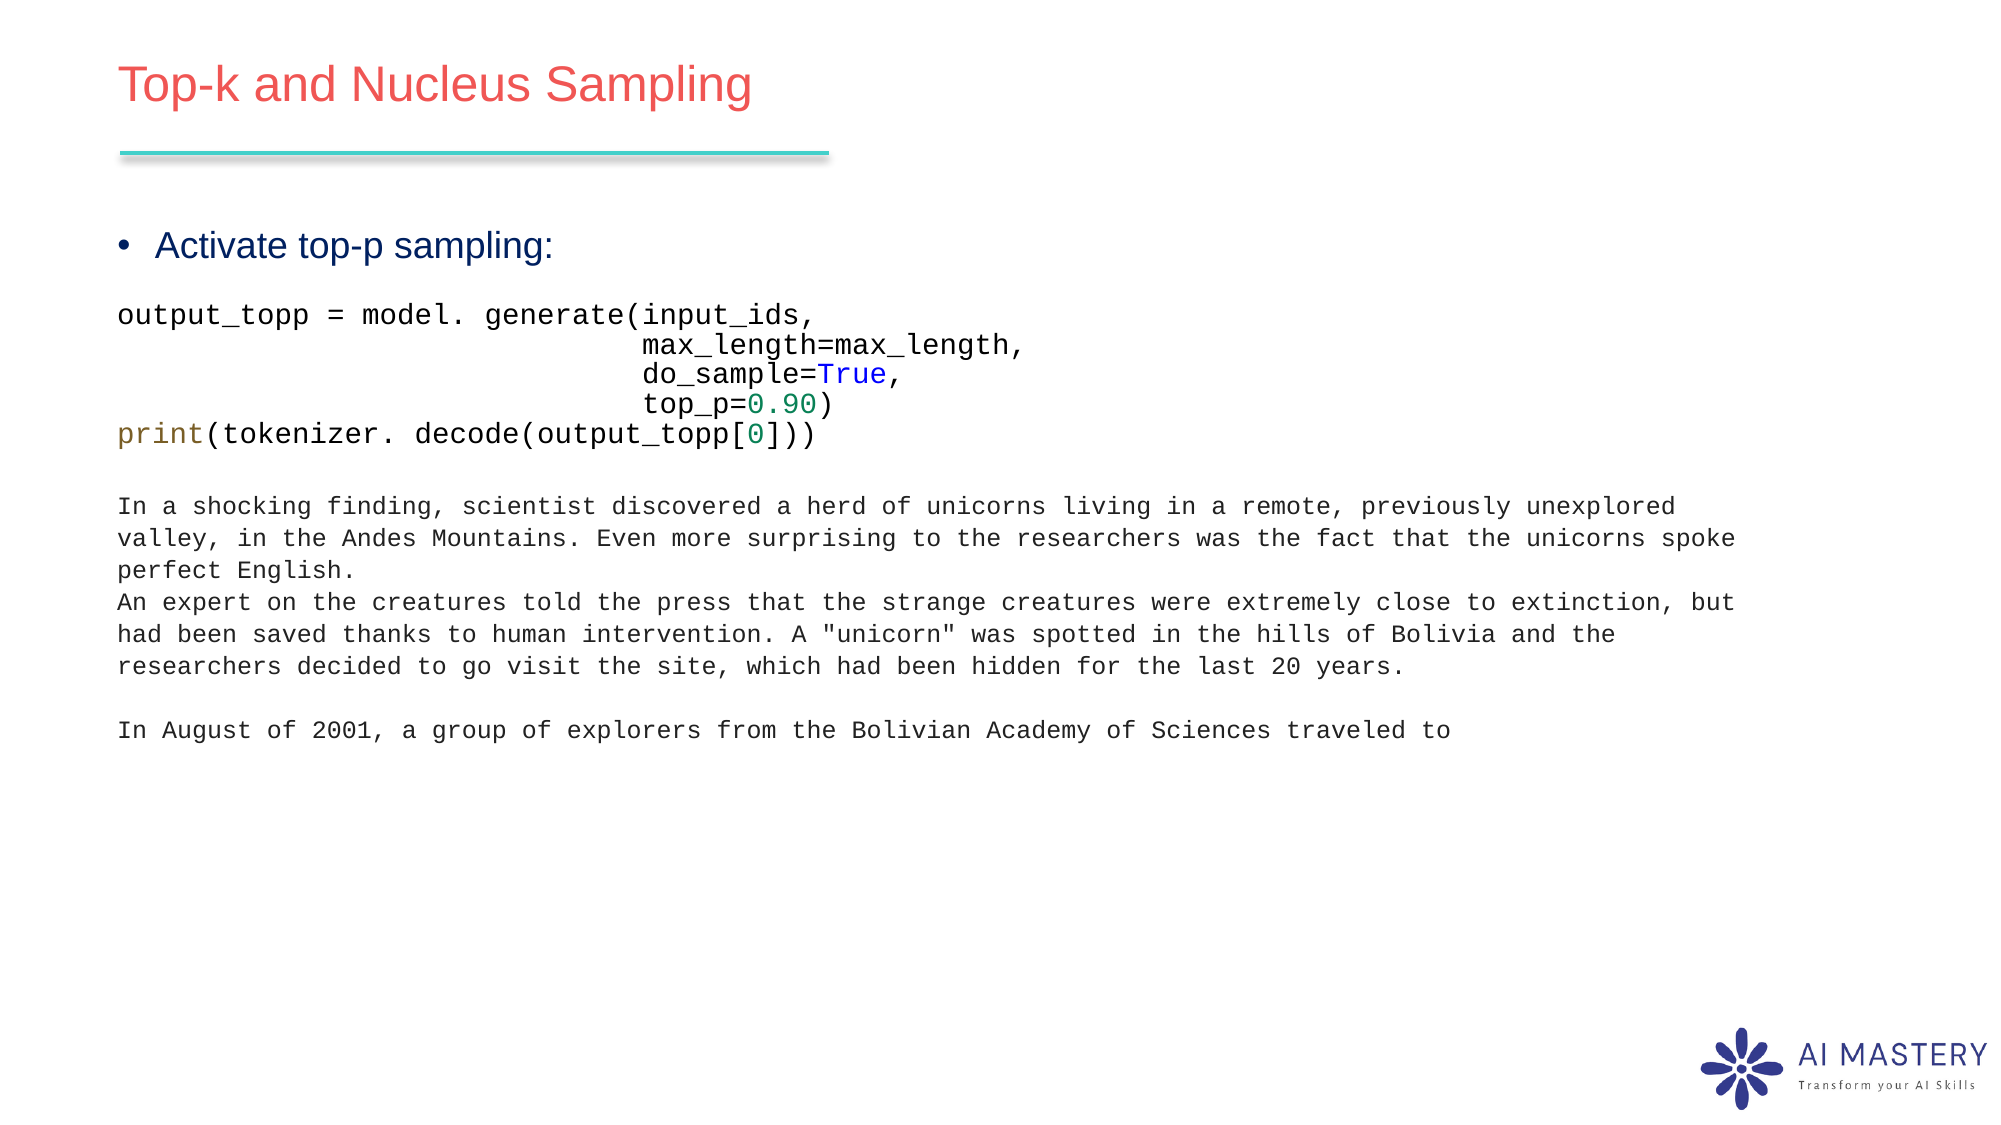

# Top-k and Nucleus Sampling
Activate top-p sampling:
output_topp = model. generate(input_ids,
                              max_length=max_length,
                              do_sample=True,
                              top_p=0.90)
print(tokenizer. decode(output_topp[0]))
In a shocking finding, scientist discovered a herd of unicorns living in a remote, previously unexplored valley, in the Andes Mountains. Even more surprising to the researchers was the fact that the unicorns spoke perfect English.
An expert on the creatures told the press that the strange creatures were extremely close to extinction, but had been saved thanks to human intervention. A "unicorn" was spotted in the hills of Bolivia and the researchers decided to go visit the site, which had been hidden for the last 20 years.

In August of 2001, a group of explorers from the Bolivian Academy of Sciences traveled to